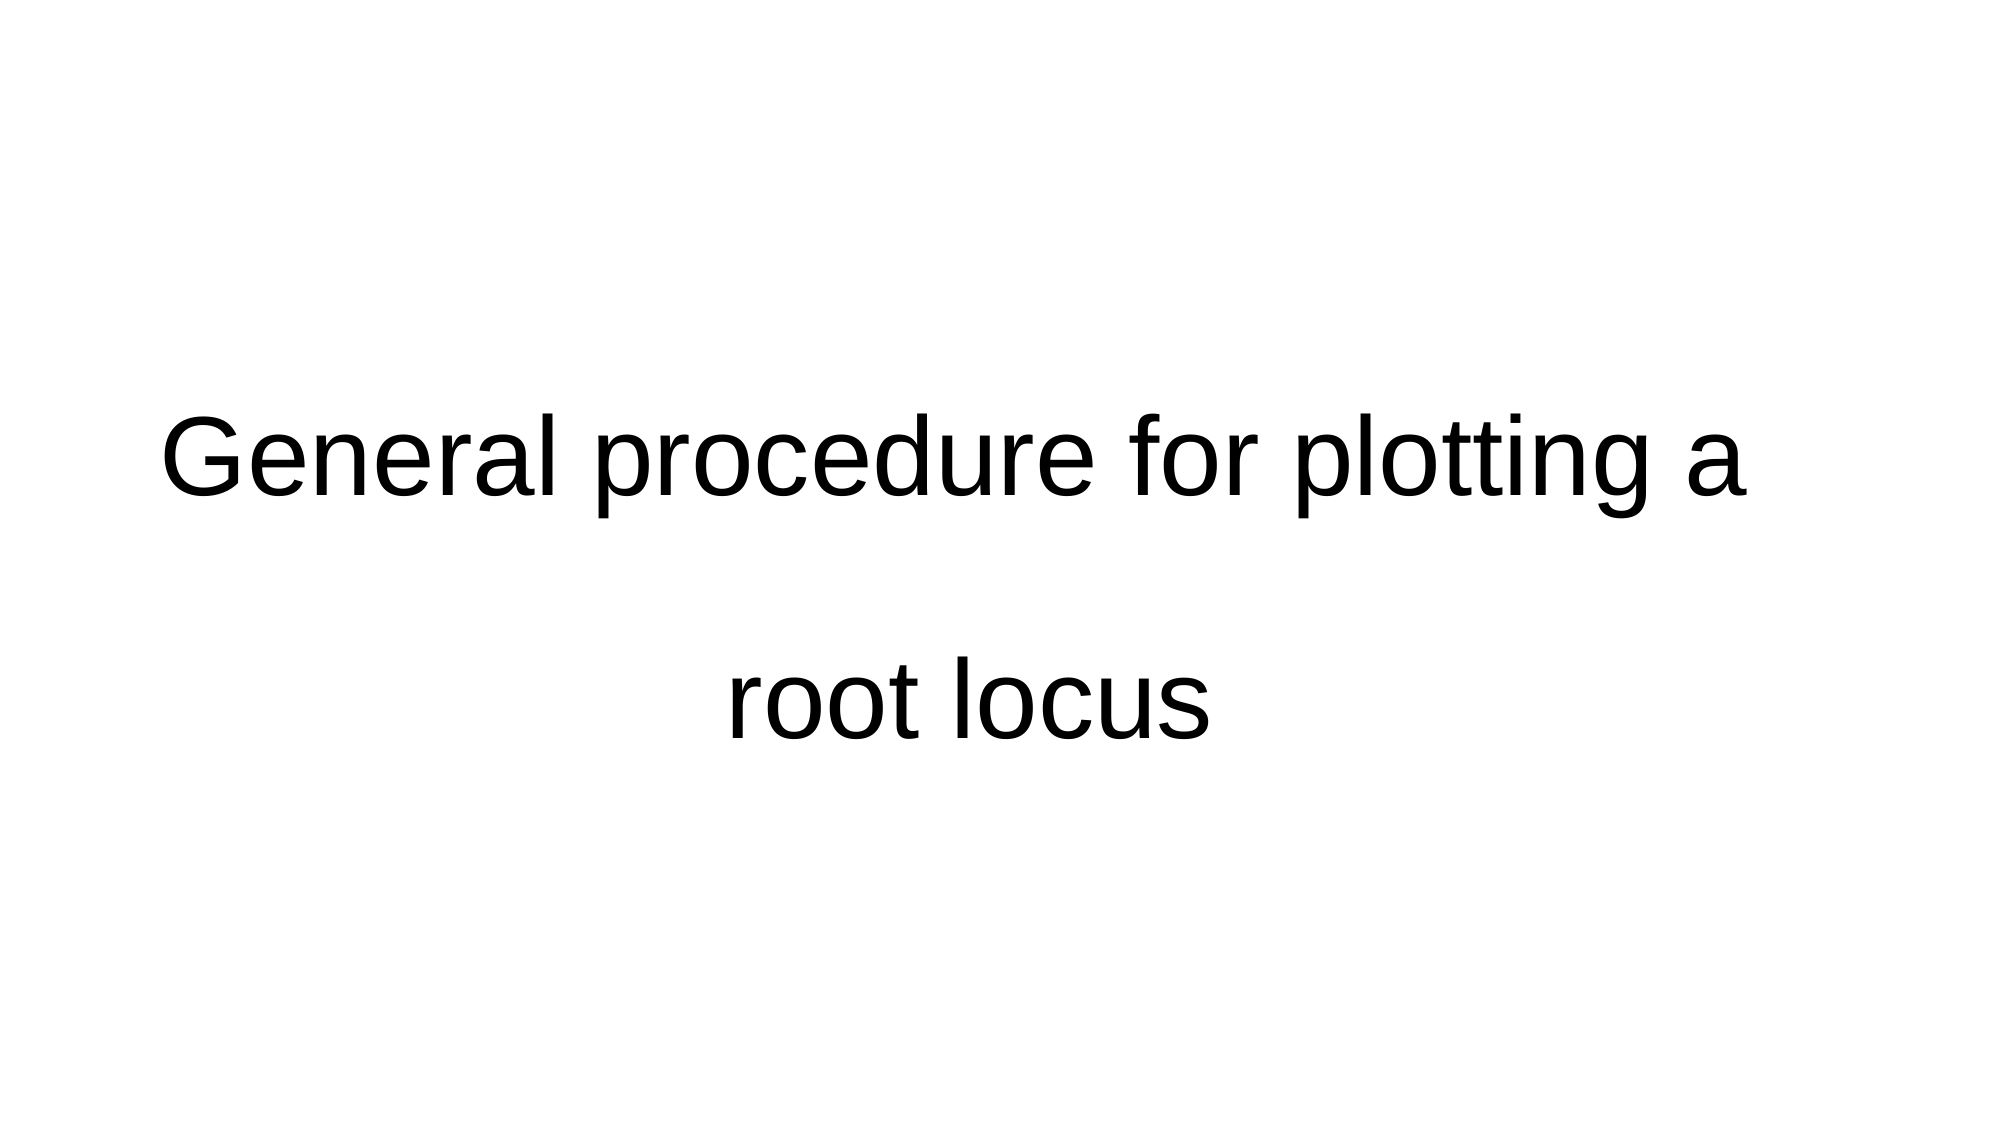

# General procedure for plotting a root locus